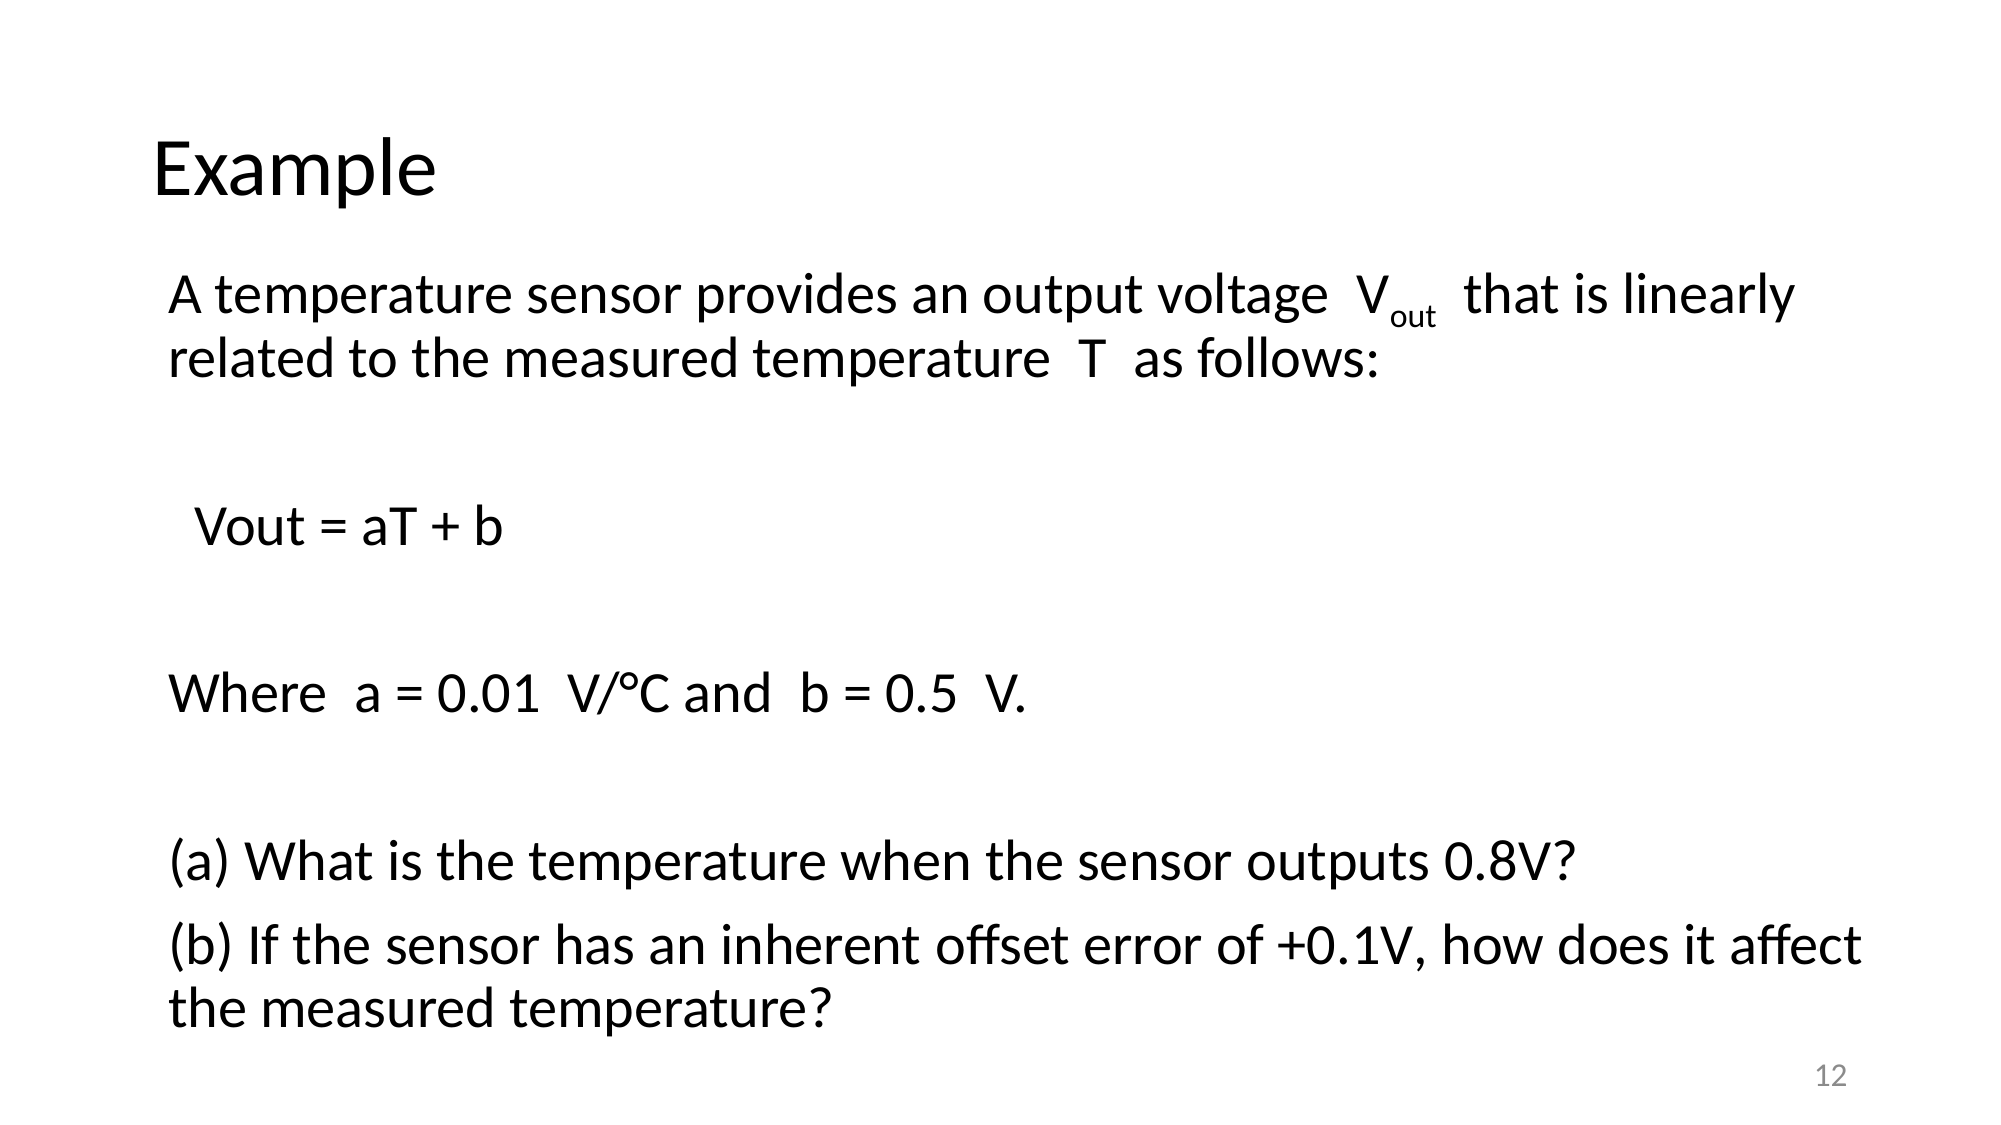

# Example
A temperature sensor provides an output voltage  Vout  that is linearly related to the measured temperature  T  as follows:

  Vout = aT + b

Where  a = 0.01  V/°C and  b = 0.5  V.

(a) What is the temperature when the sensor outputs 0.8V?
(b) If the sensor has an inherent offset error of +0.1V, how does it affect the measured temperature?

12